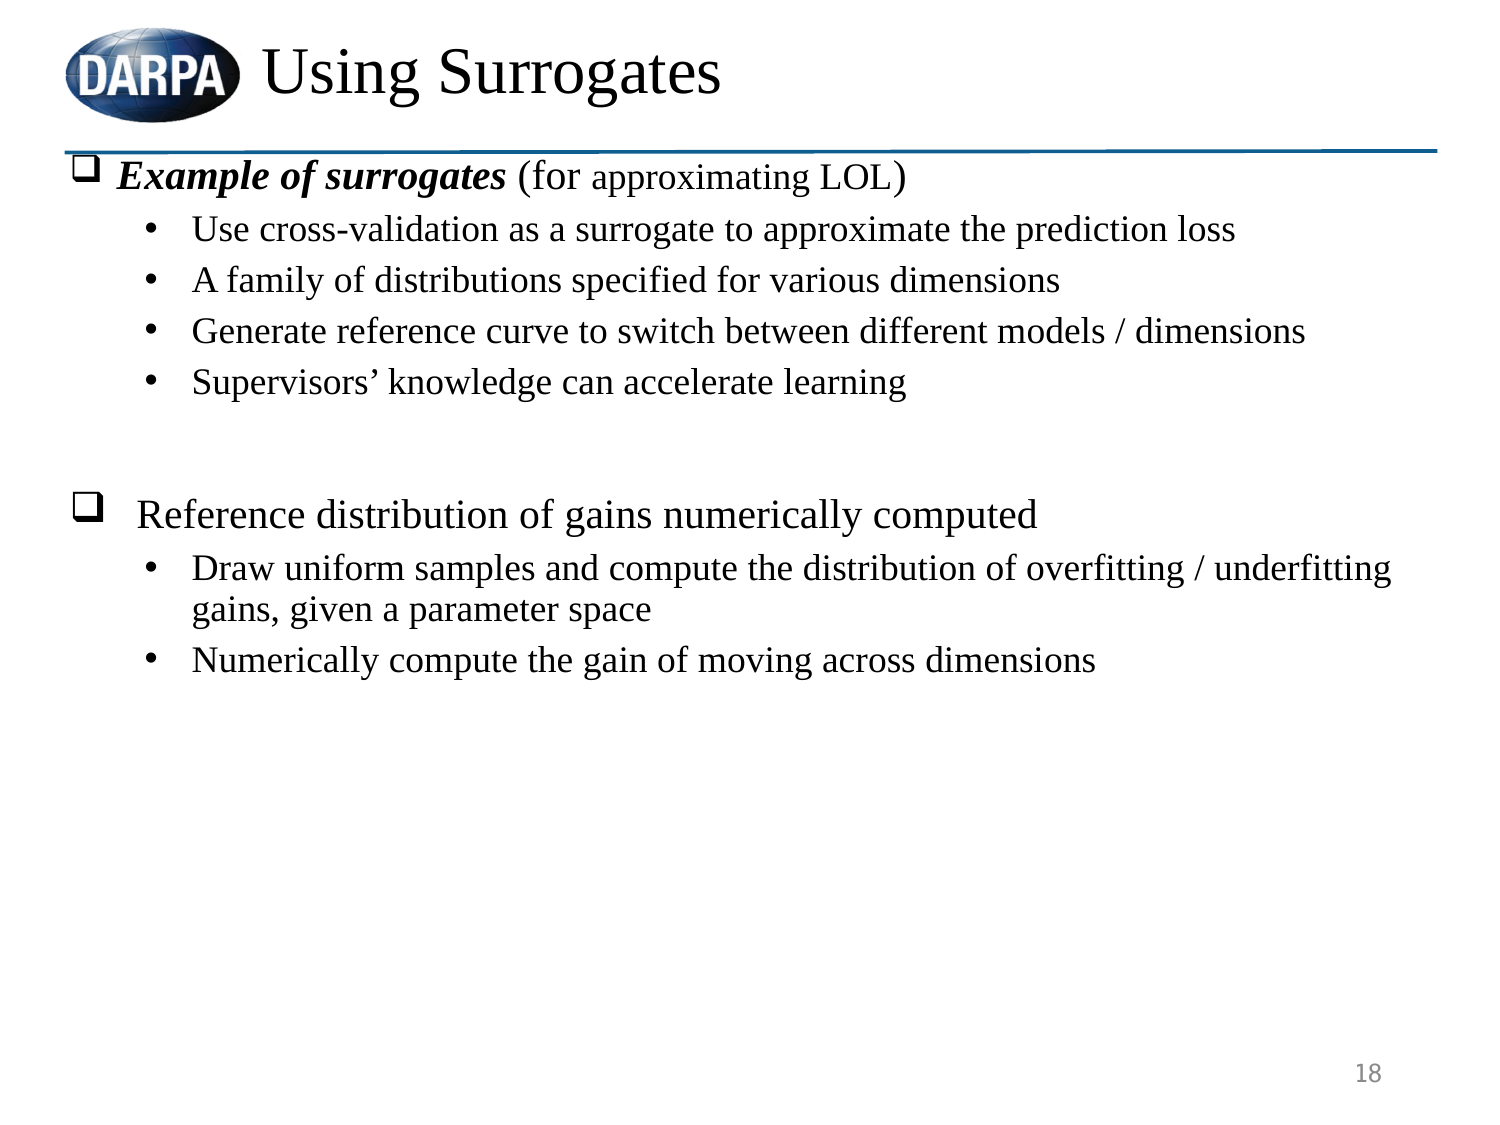

Using Surrogates
 Example of surrogates (for approximating LOL)
Use cross-validation as a surrogate to approximate the prediction loss
A family of distributions specified for various dimensions
Generate reference curve to switch between different models / dimensions
Supervisors’ knowledge can accelerate learning

 Reference distribution of gains numerically computed
Draw uniform samples and compute the distribution of overfitting / underfitting gains, given a parameter space
Numerically compute the gain of moving across dimensions

18